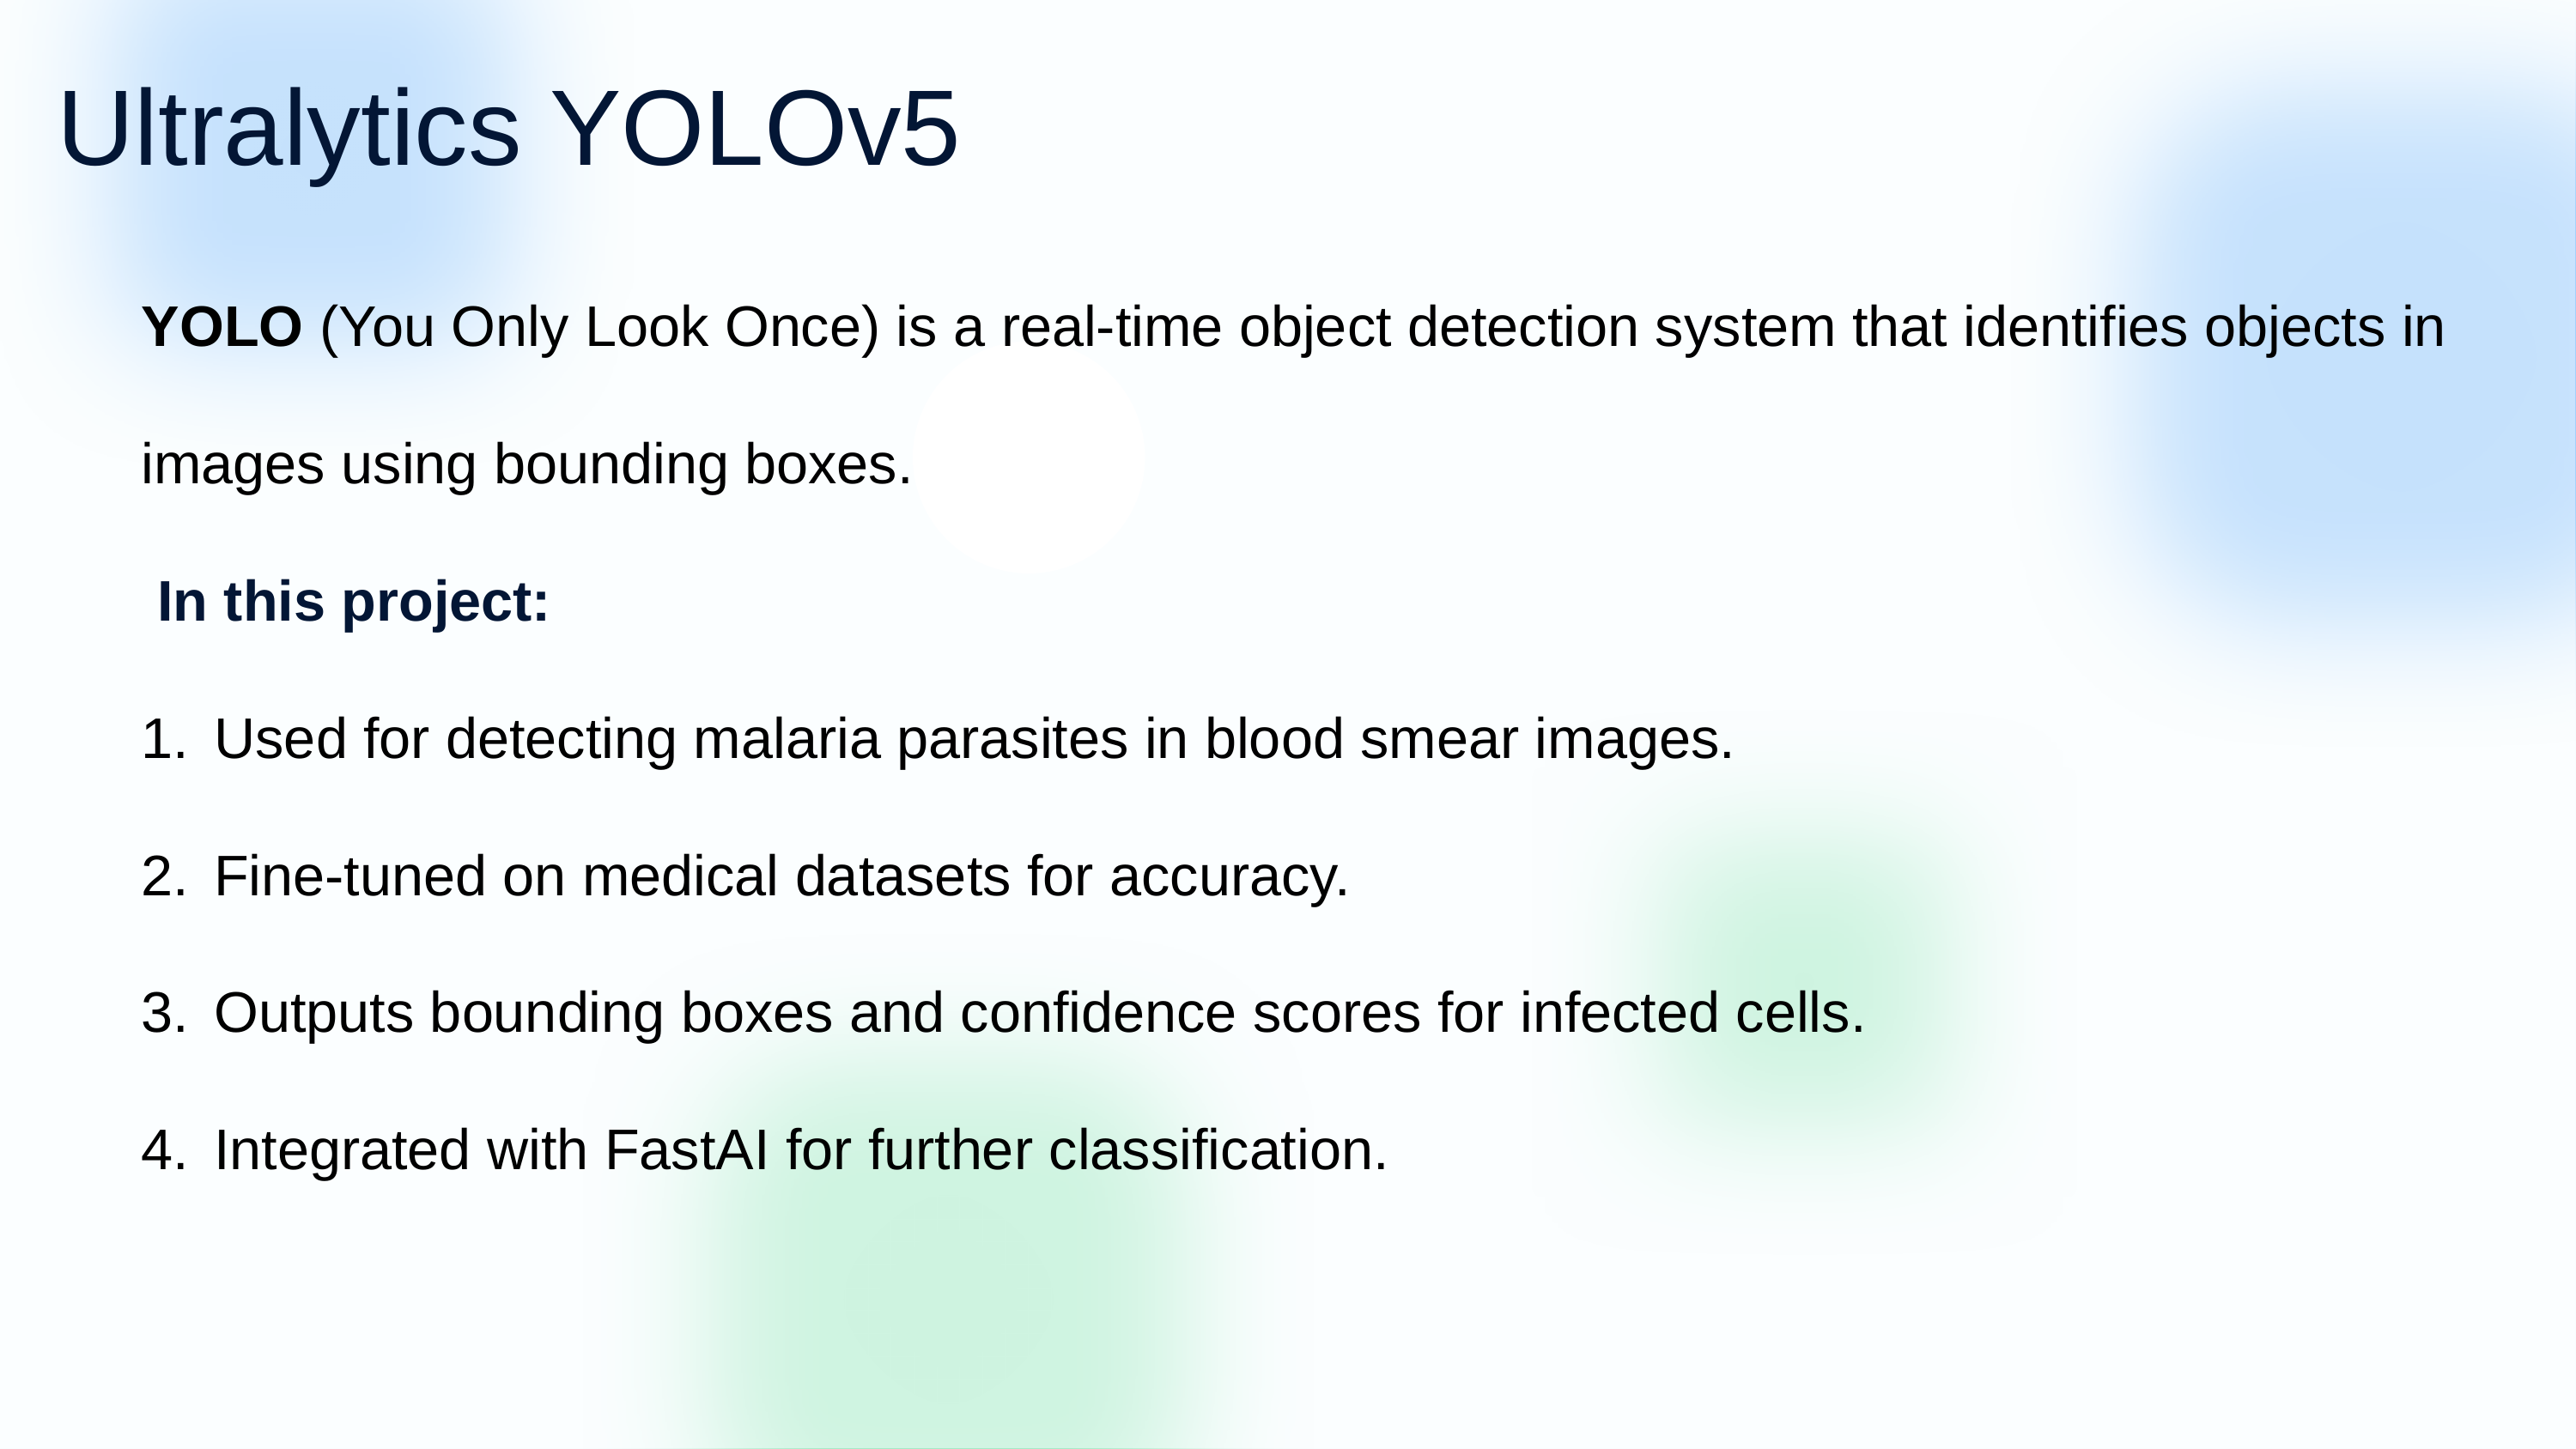

Ultralytics YOLOv5
YOLO (You Only Look Once) is a real-time object detection system that identifies objects in images using bounding boxes.
 In this project:
Used for detecting malaria parasites in blood smear images.
Fine-tuned on medical datasets for accuracy.
Outputs bounding boxes and confidence scores for infected cells.
Integrated with FastAI for further classification.